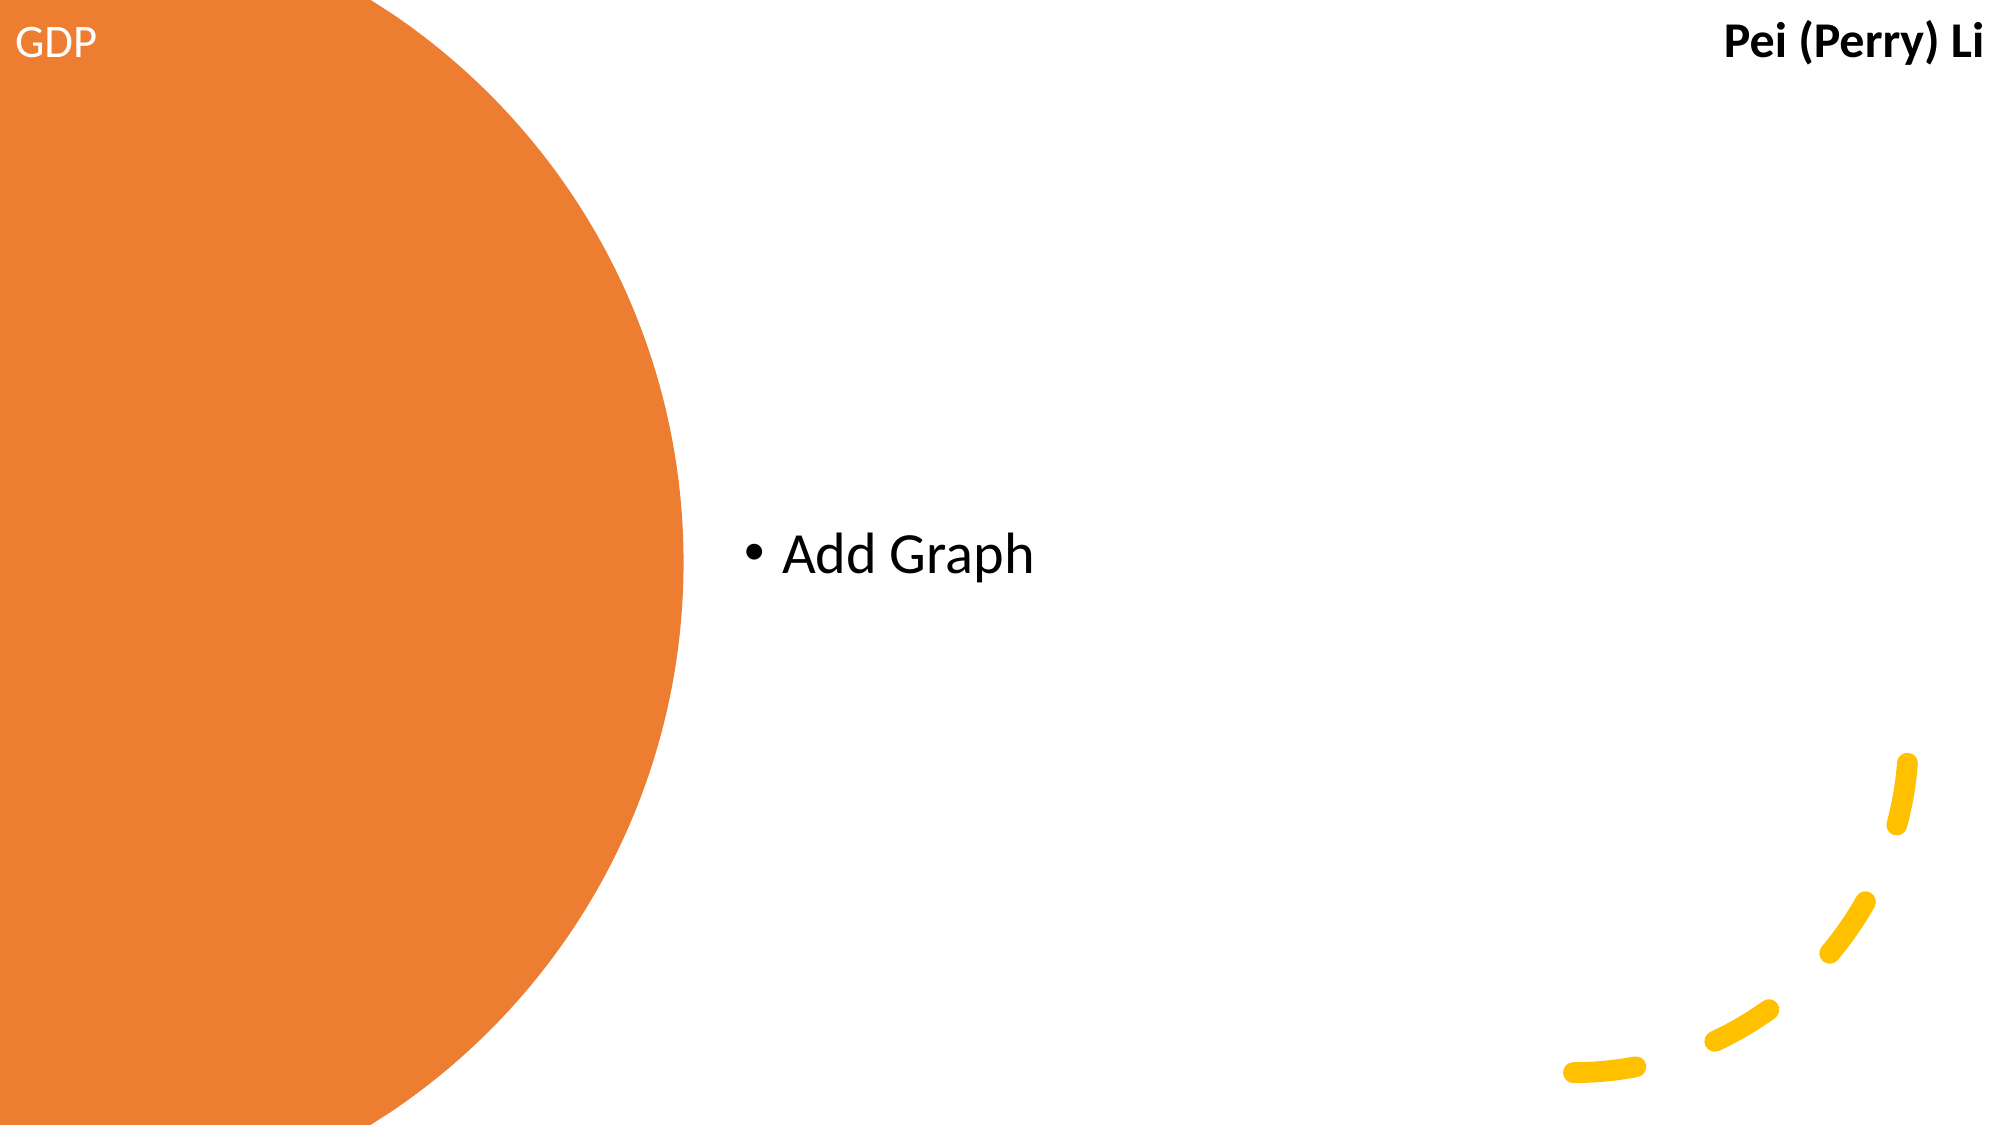

Pei (Perry) Li
# GDP
Add Graph